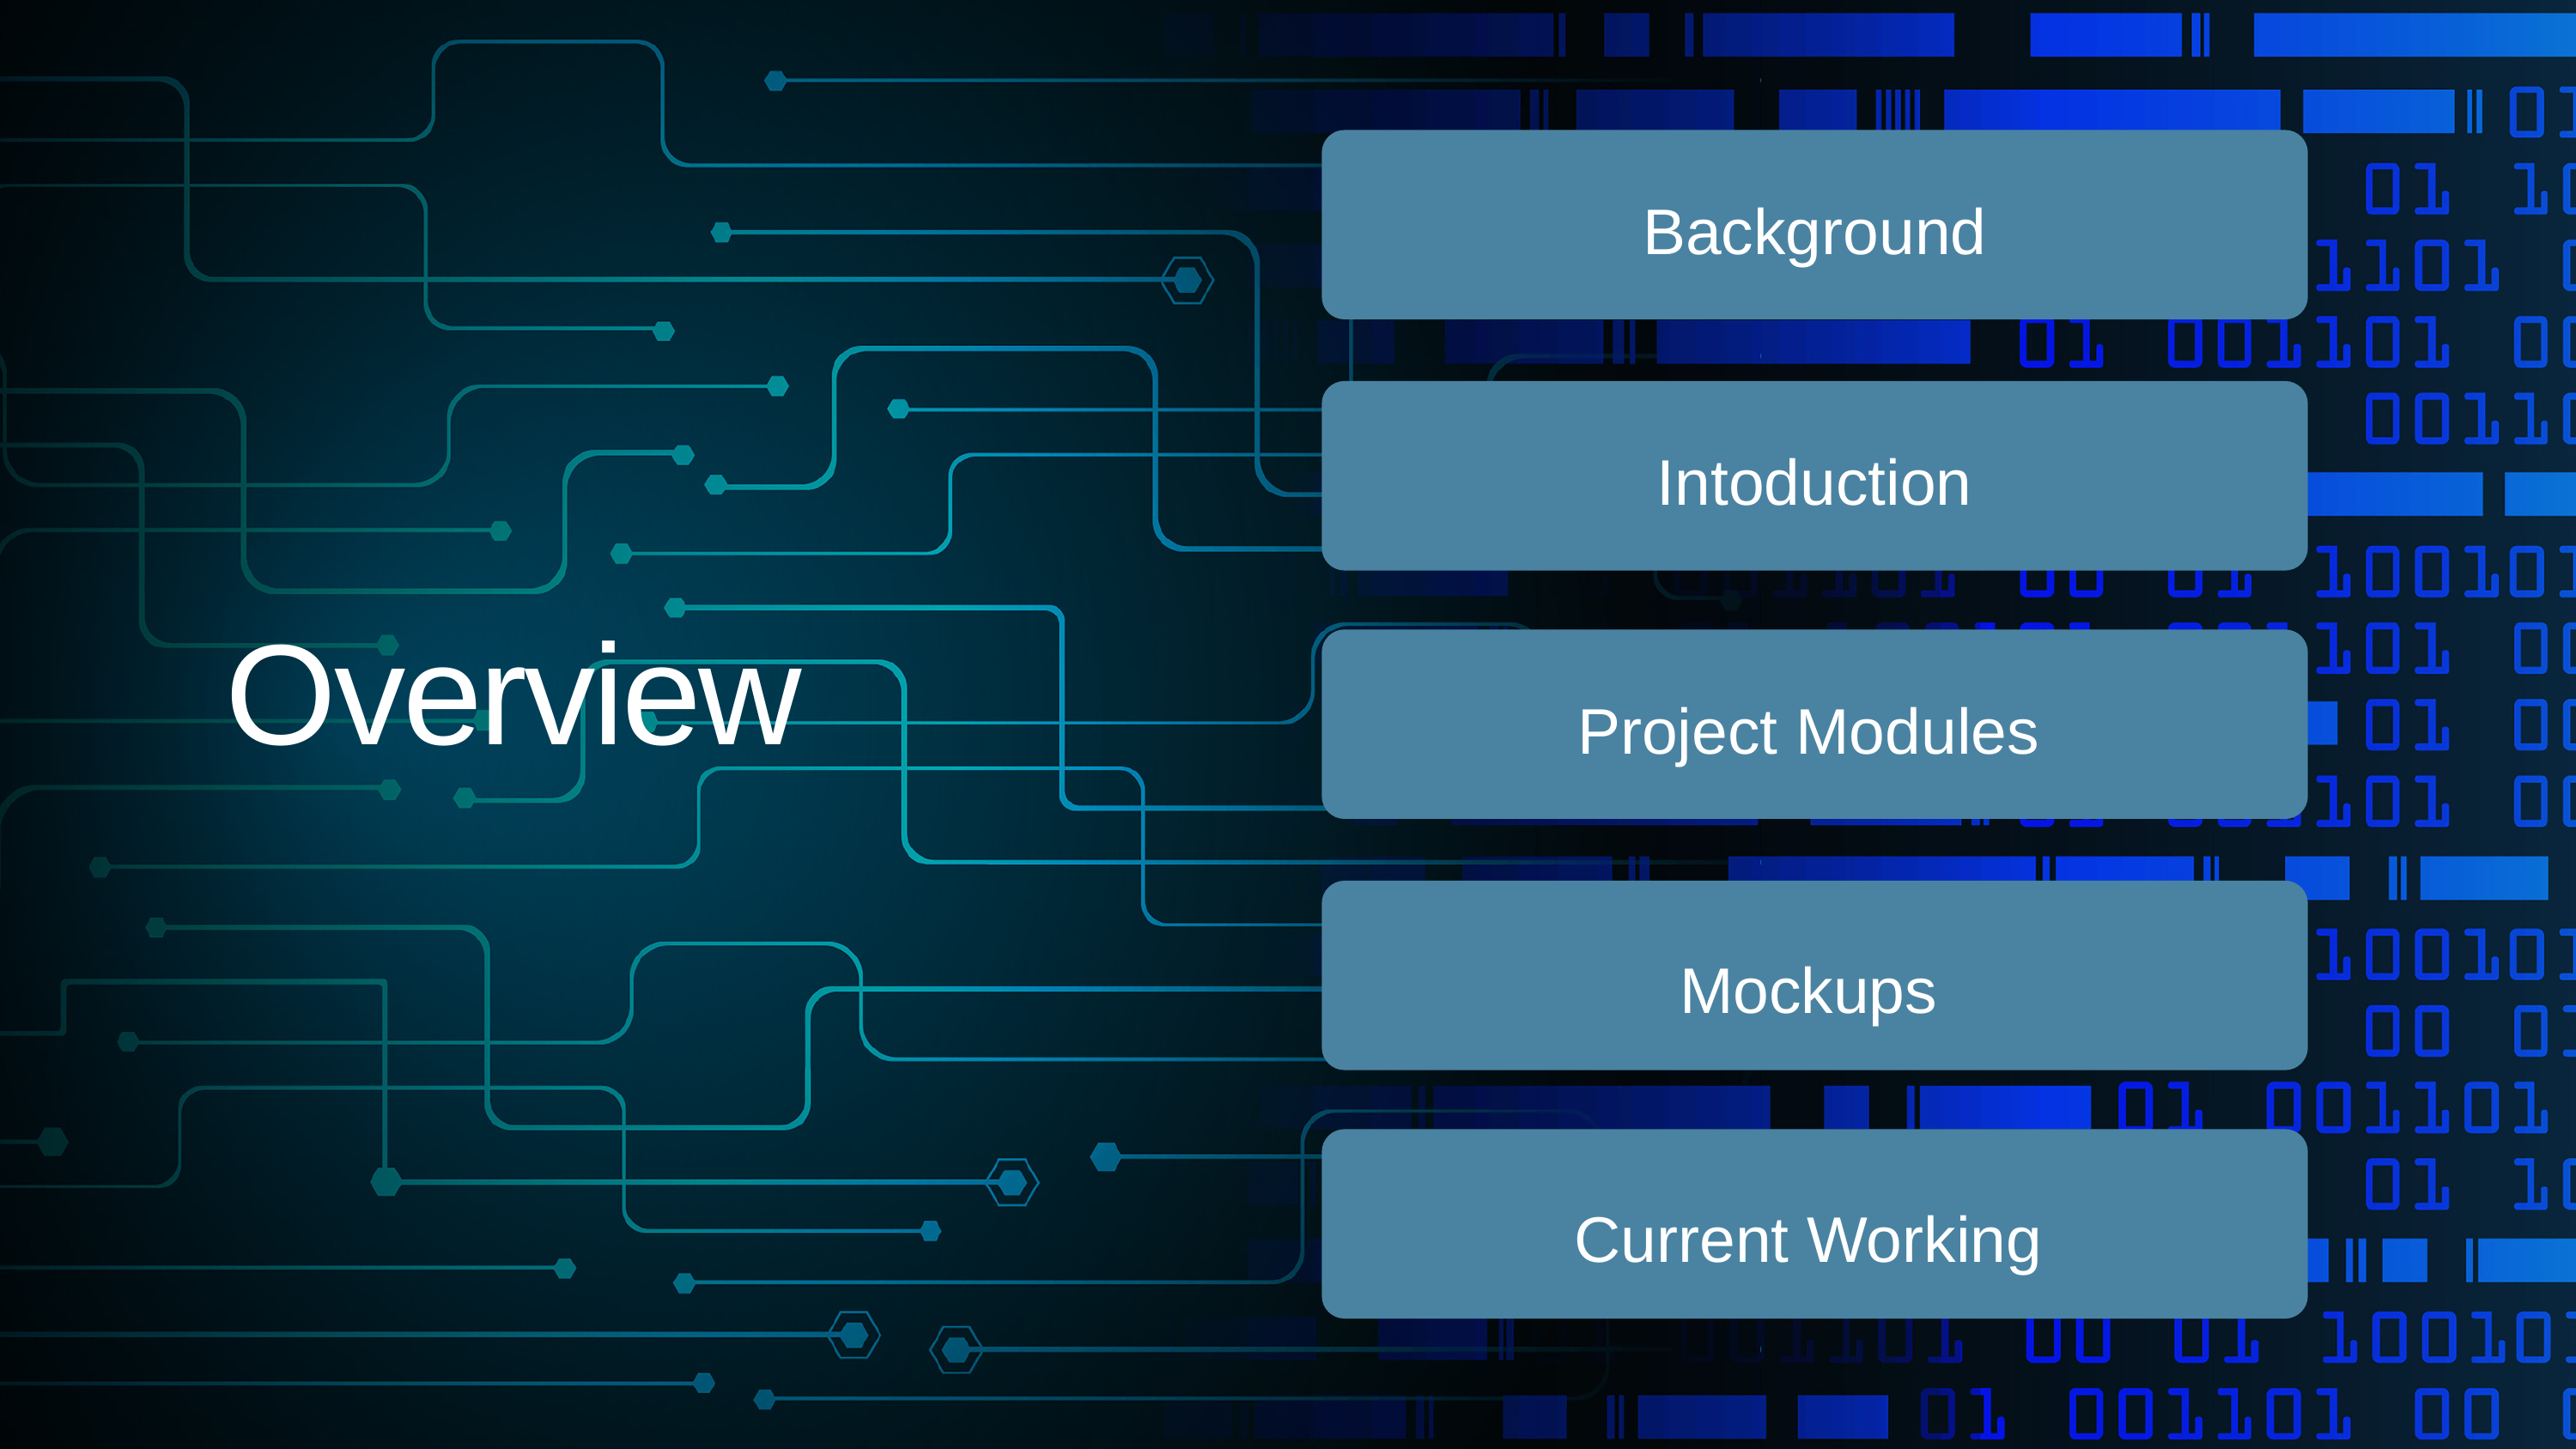

Background

Intoduction
Overview

Project Modules

Mockups

Current Working